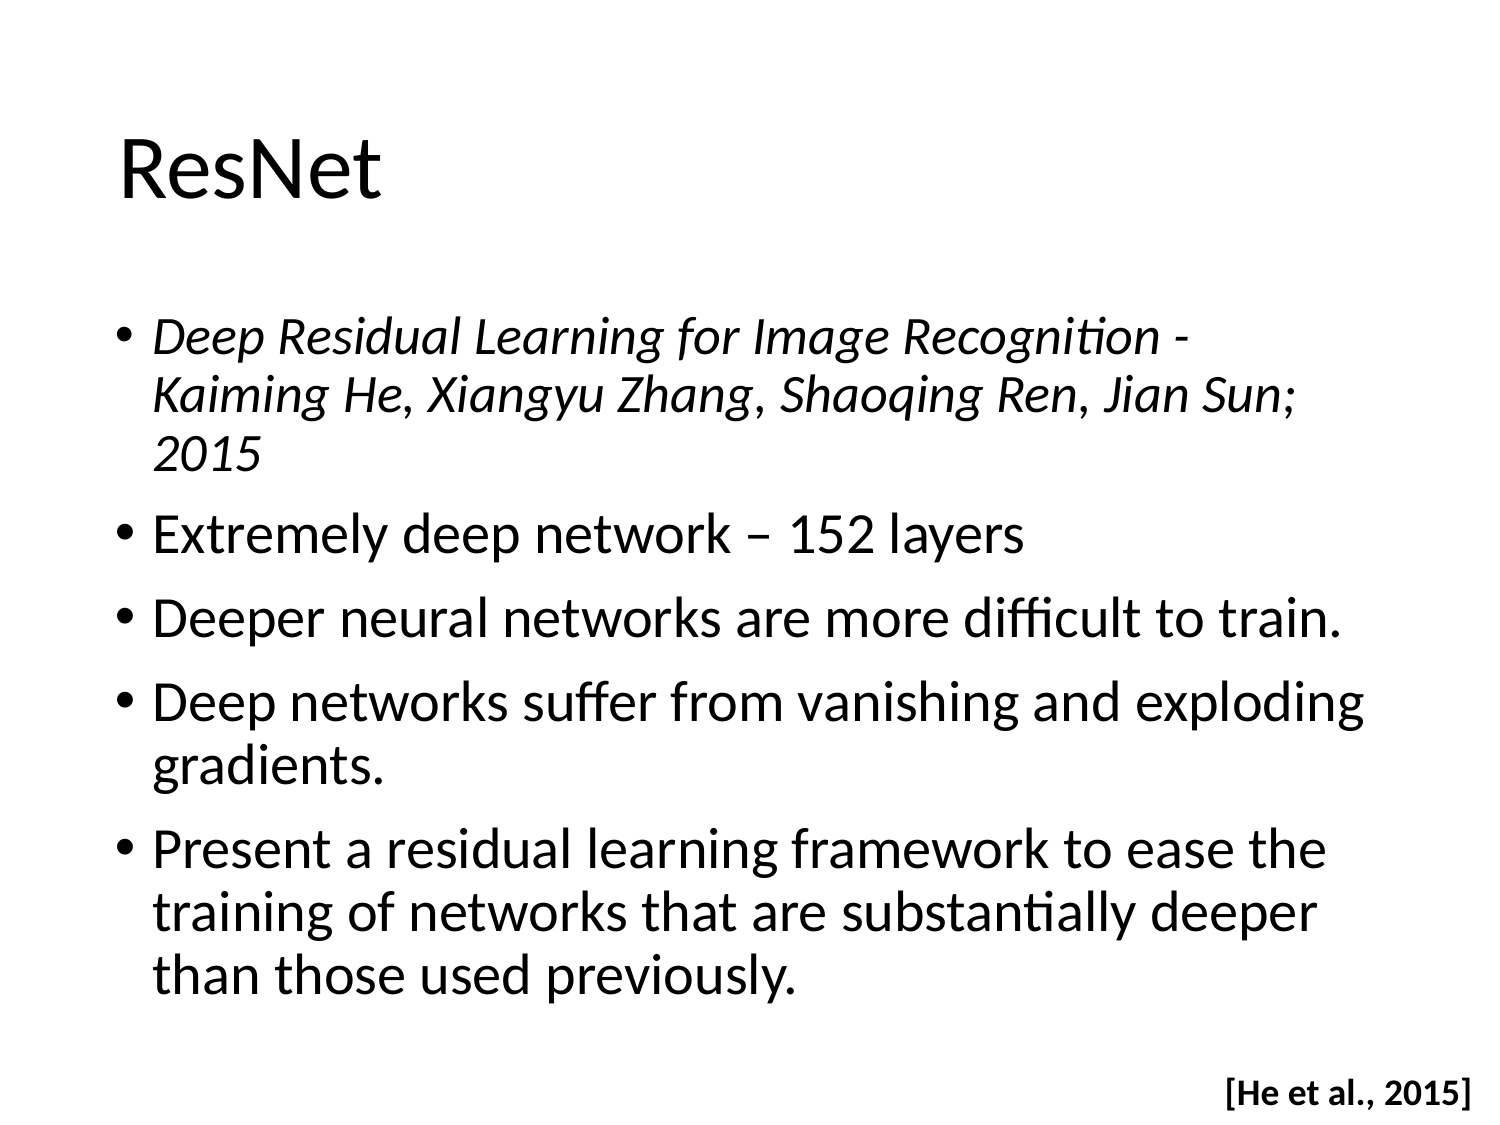

# ResNet
Deep Residual Learning for Image Recognition - Kaiming He, Xiangyu Zhang, Shaoqing Ren, Jian Sun; 2015
Extremely deep network – 152 layers
Deeper neural networks are more difficult to train.
Deep networks suffer from vanishing and exploding gradients.
Present a residual learning framework to ease the training of networks that are substantially deeper than those used previously.
 [He et al., 2015]